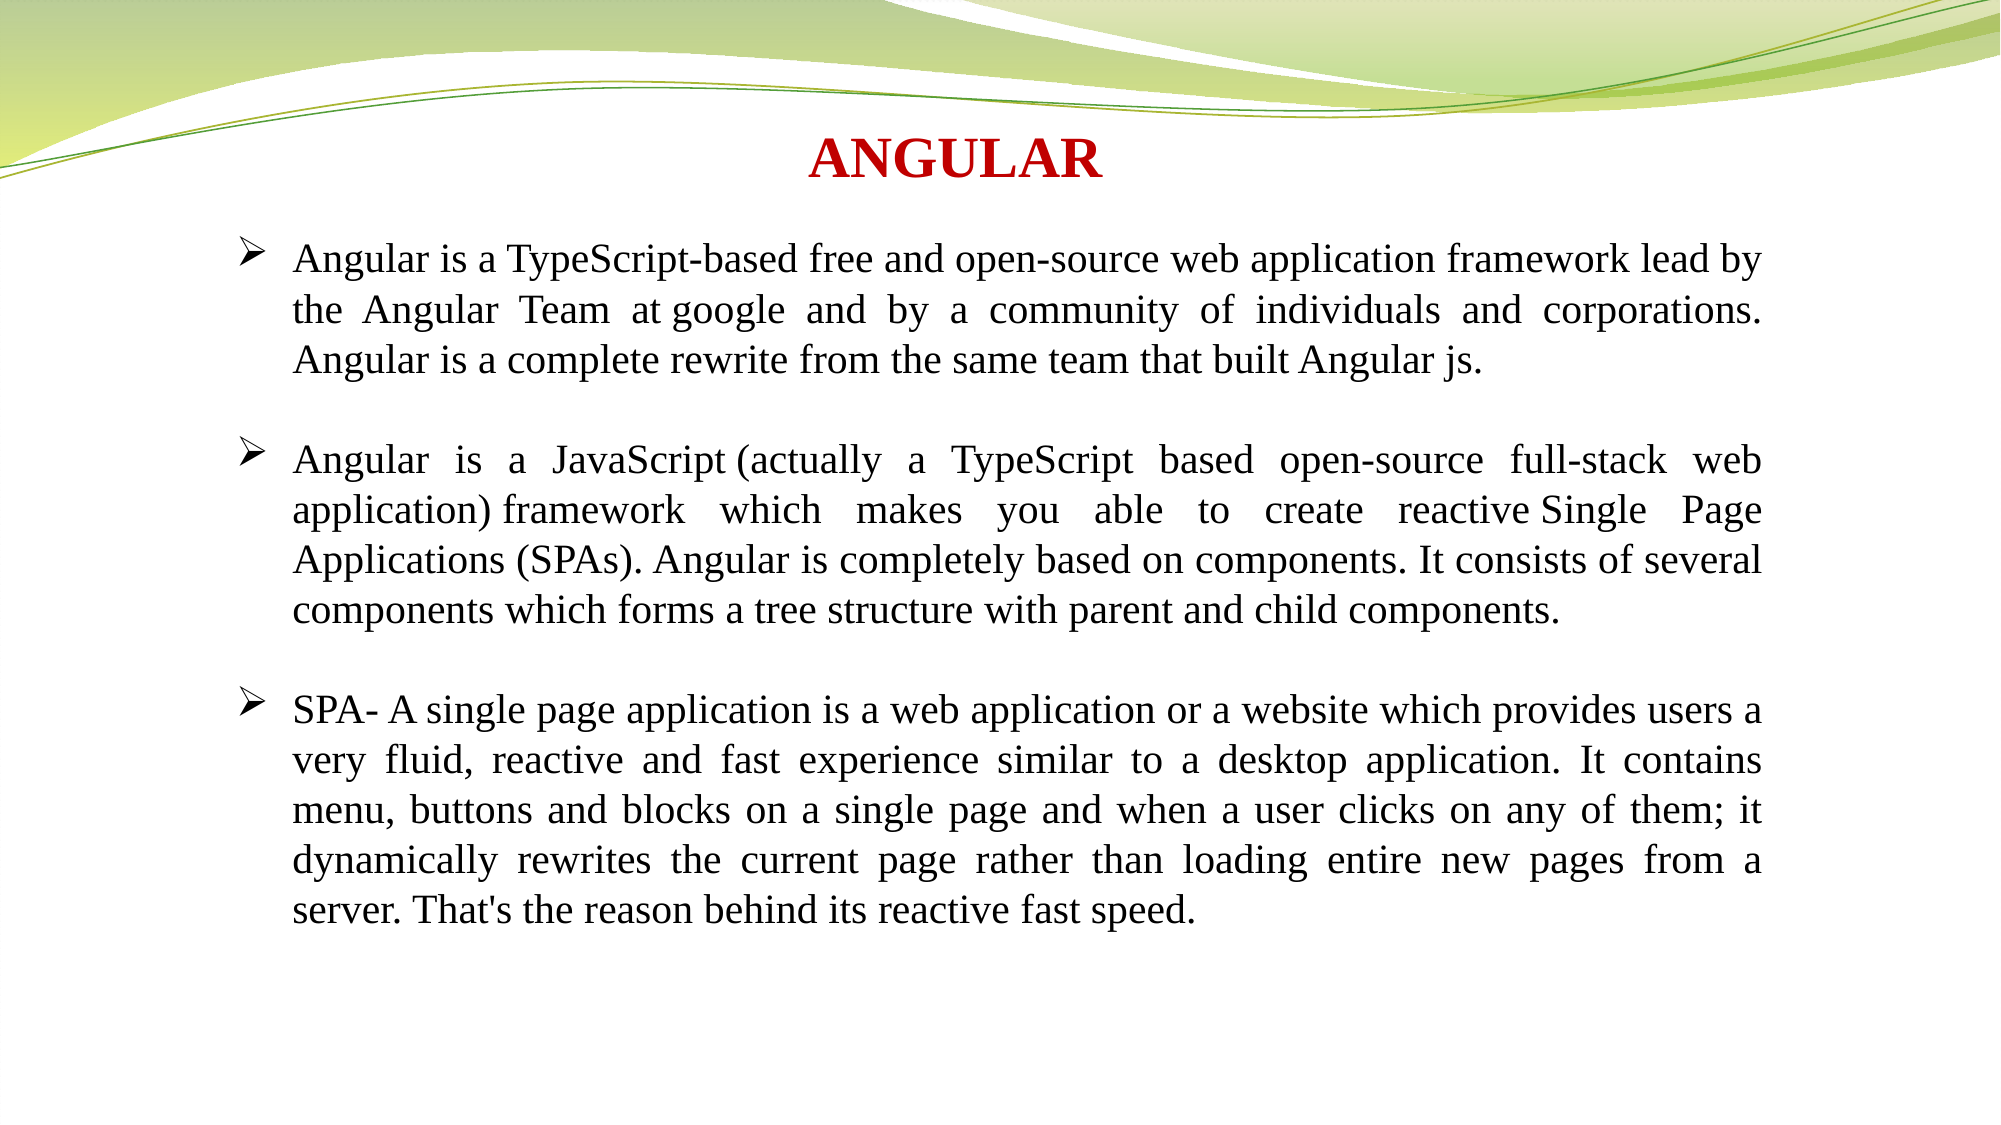

ANGULAR
Angular is a TypeScript-based free and open-source web application framework lead by the Angular Team at google and by a community of individuals and corporations. Angular is a complete rewrite from the same team that built Angular js.

Angular is a JavaScript (actually a TypeScript based open-source full-stack web application) framework which makes you able to create reactive Single Page Applications (SPAs). Angular is completely based on components. It consists of several components which forms a tree structure with parent and child components.

SPA- A single page application is a web application or a website which provides users a very fluid, reactive and fast experience similar to a desktop application. It contains menu, buttons and blocks on a single page and when a user clicks on any of them; it dynamically rewrites the current page rather than loading entire new pages from a server. That's the reason behind its reactive fast speed.